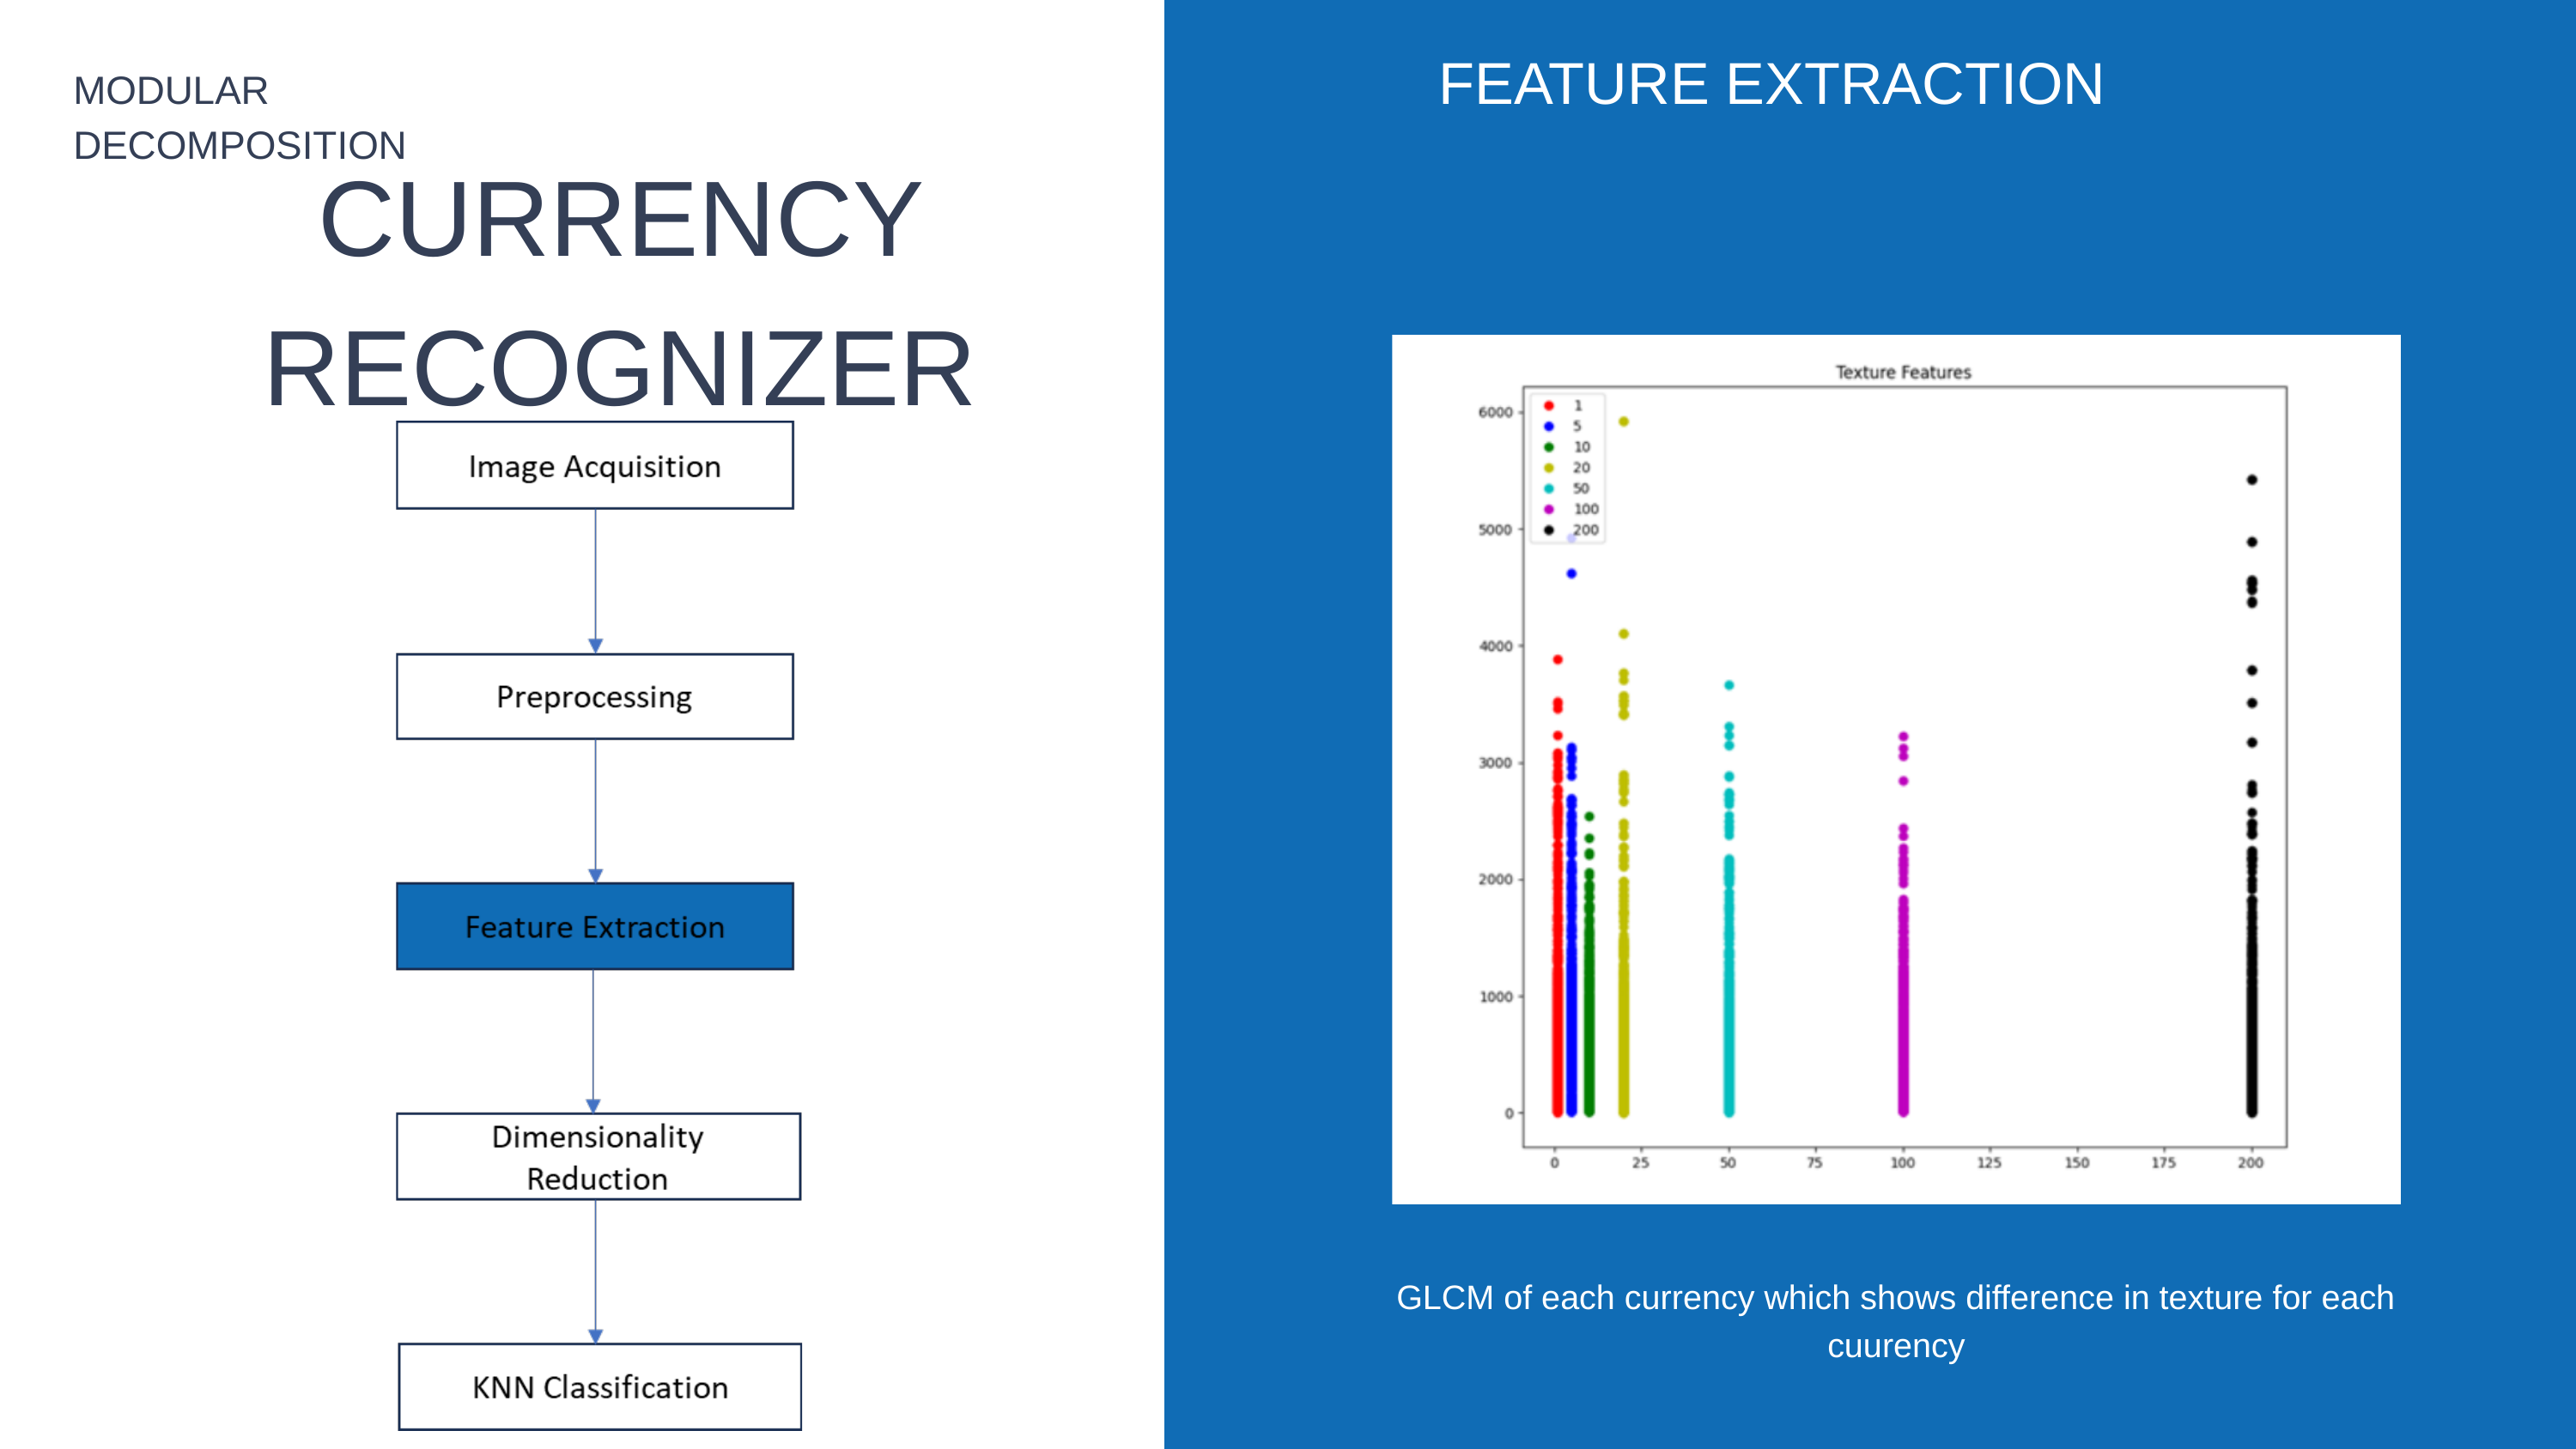

FEATURE EXTRACTION

MODULAR DECOMPOSITION
CURRENCY RECOGNIZER

GLCM of each currency which shows difference in texture for each cuurency